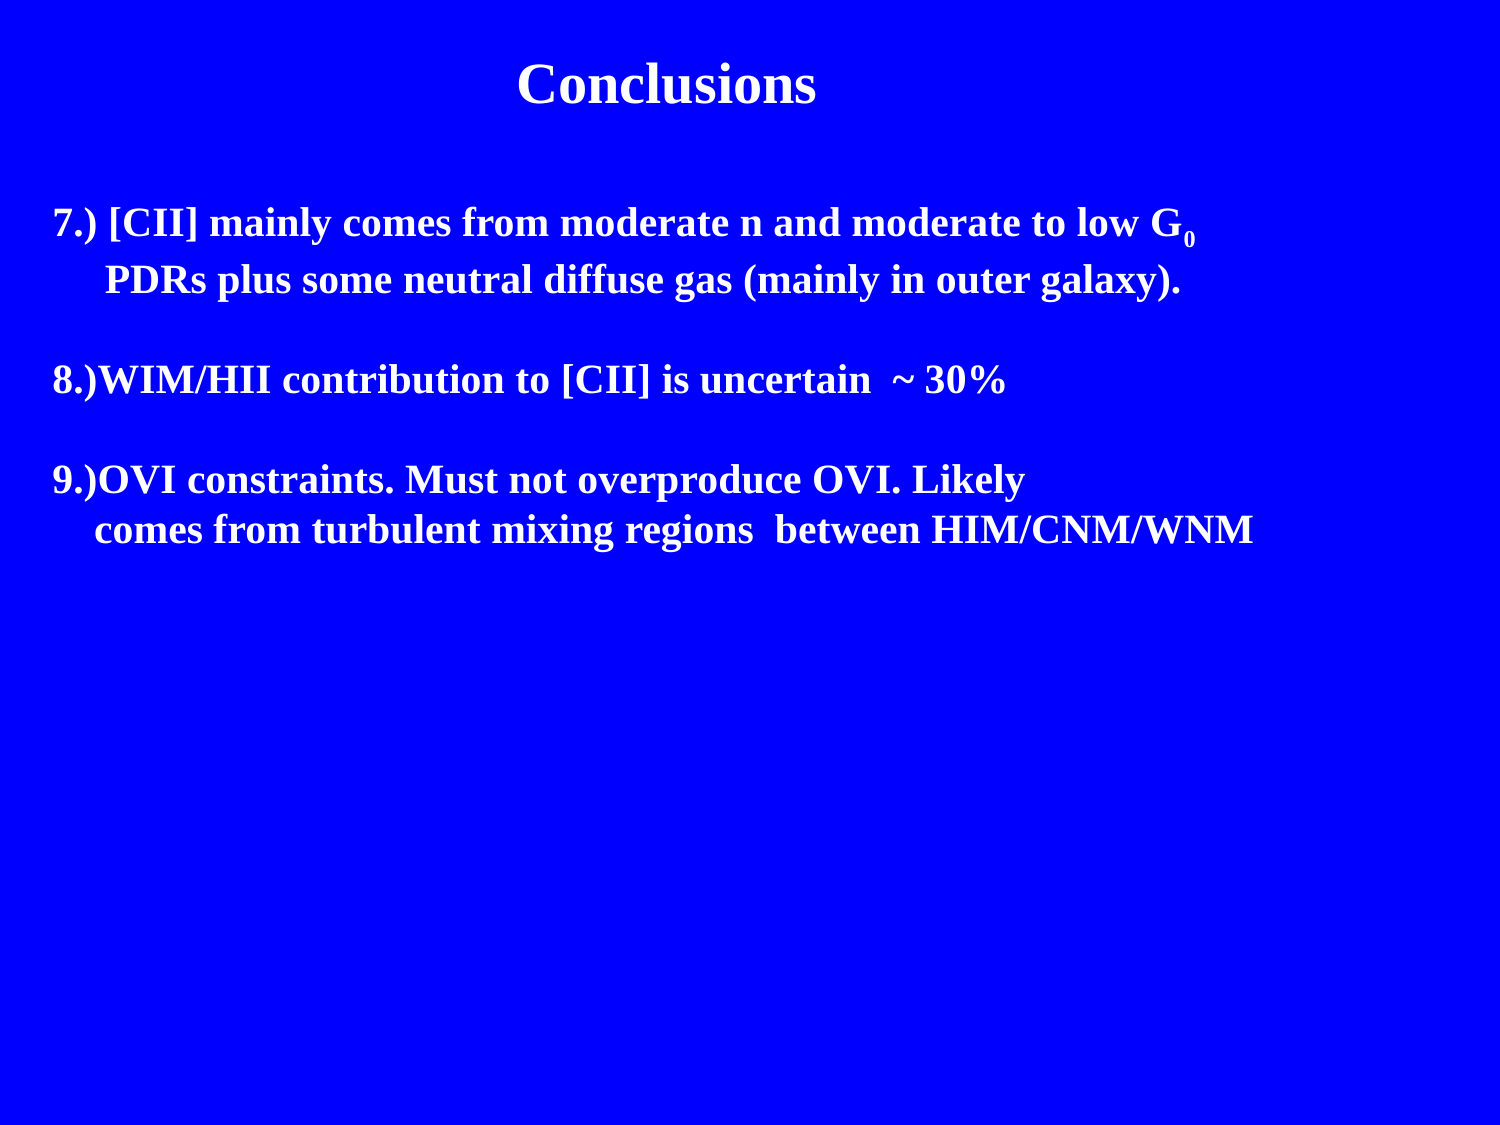

Conclusions
7.) [CII] mainly comes from moderate n and moderate to low G0
     PDRs plus some neutral diffuse gas (mainly in outer galaxy).

8.)WIM/HII contribution to [CII] is uncertain  ~ 30%

9.)OVI constraints. Must not overproduce OVI. Likely
    comes from turbulent mixing regions  between HIM/CNM/WNM